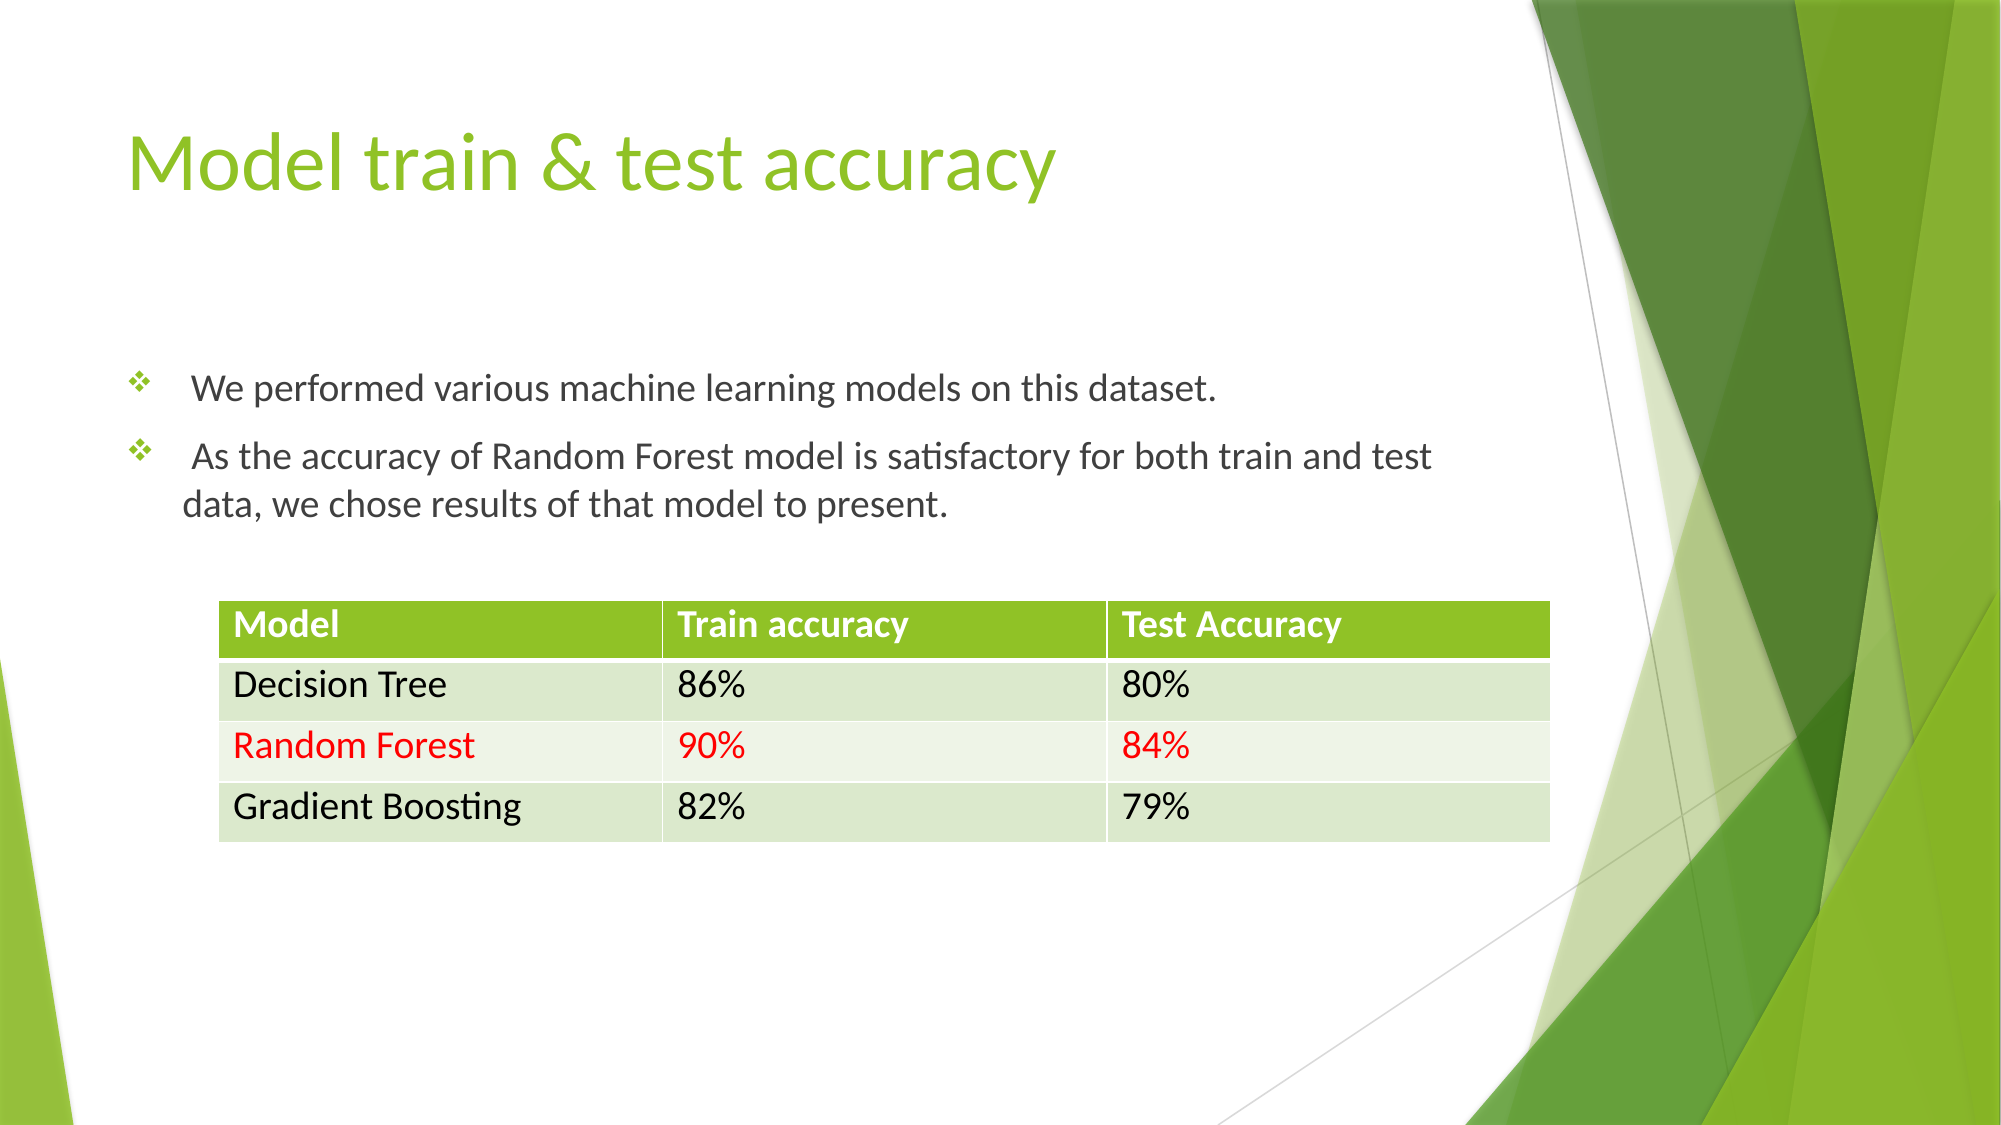

# Model train & test accuracy
 We performed various machine learning models on this dataset.
 As the accuracy of Random Forest model is satisfactory for both train and test data, we chose results of that model to present.
| Model | Train accuracy | Test Accuracy |
| --- | --- | --- |
| Decision Tree | 86% | 80% |
| Random Forest | 90% | 84% |
| Gradient Boosting | 82% | 79% |